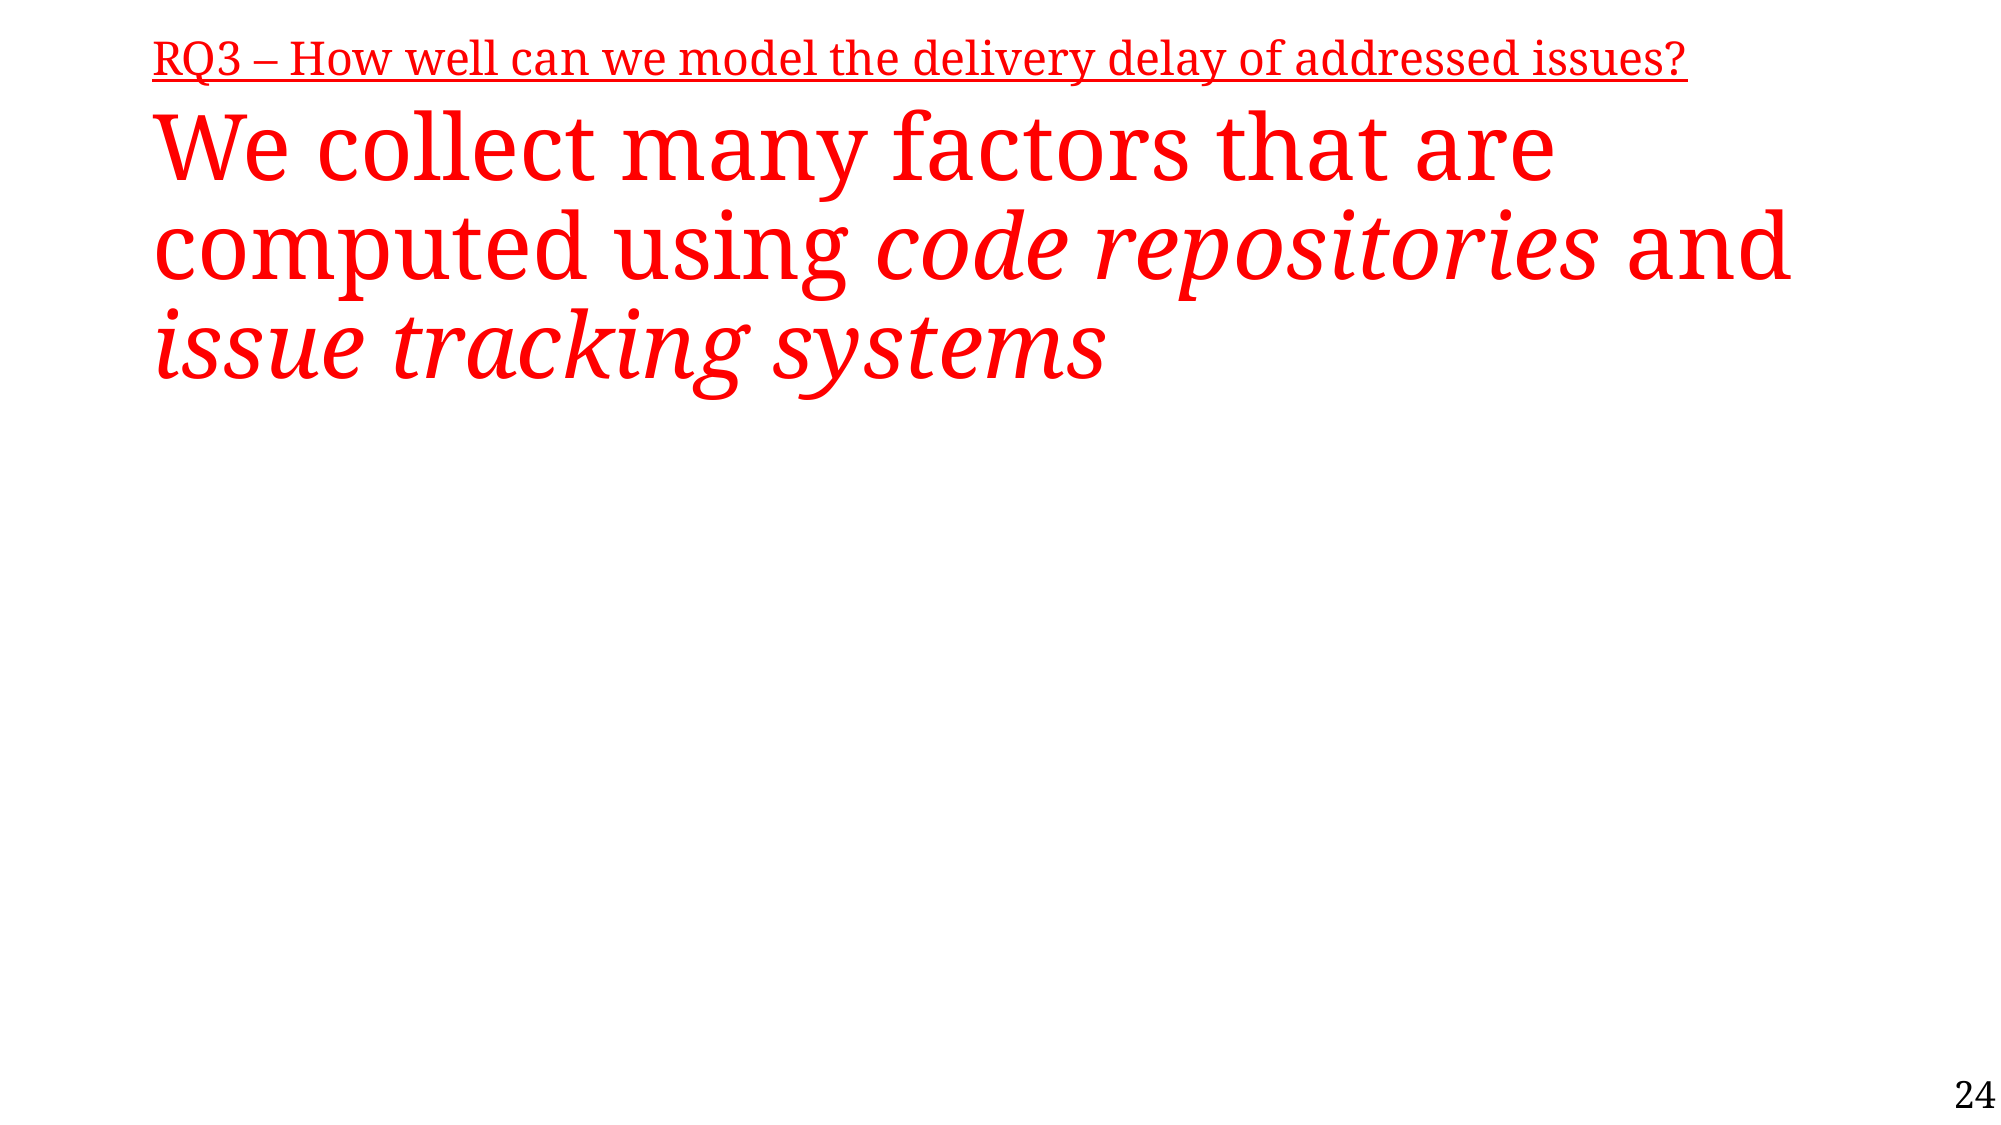

RQ3 – How well can we model the delivery delay of addressed issues?
# We collect many factors that are computed using code repositories and issue tracking systems
24